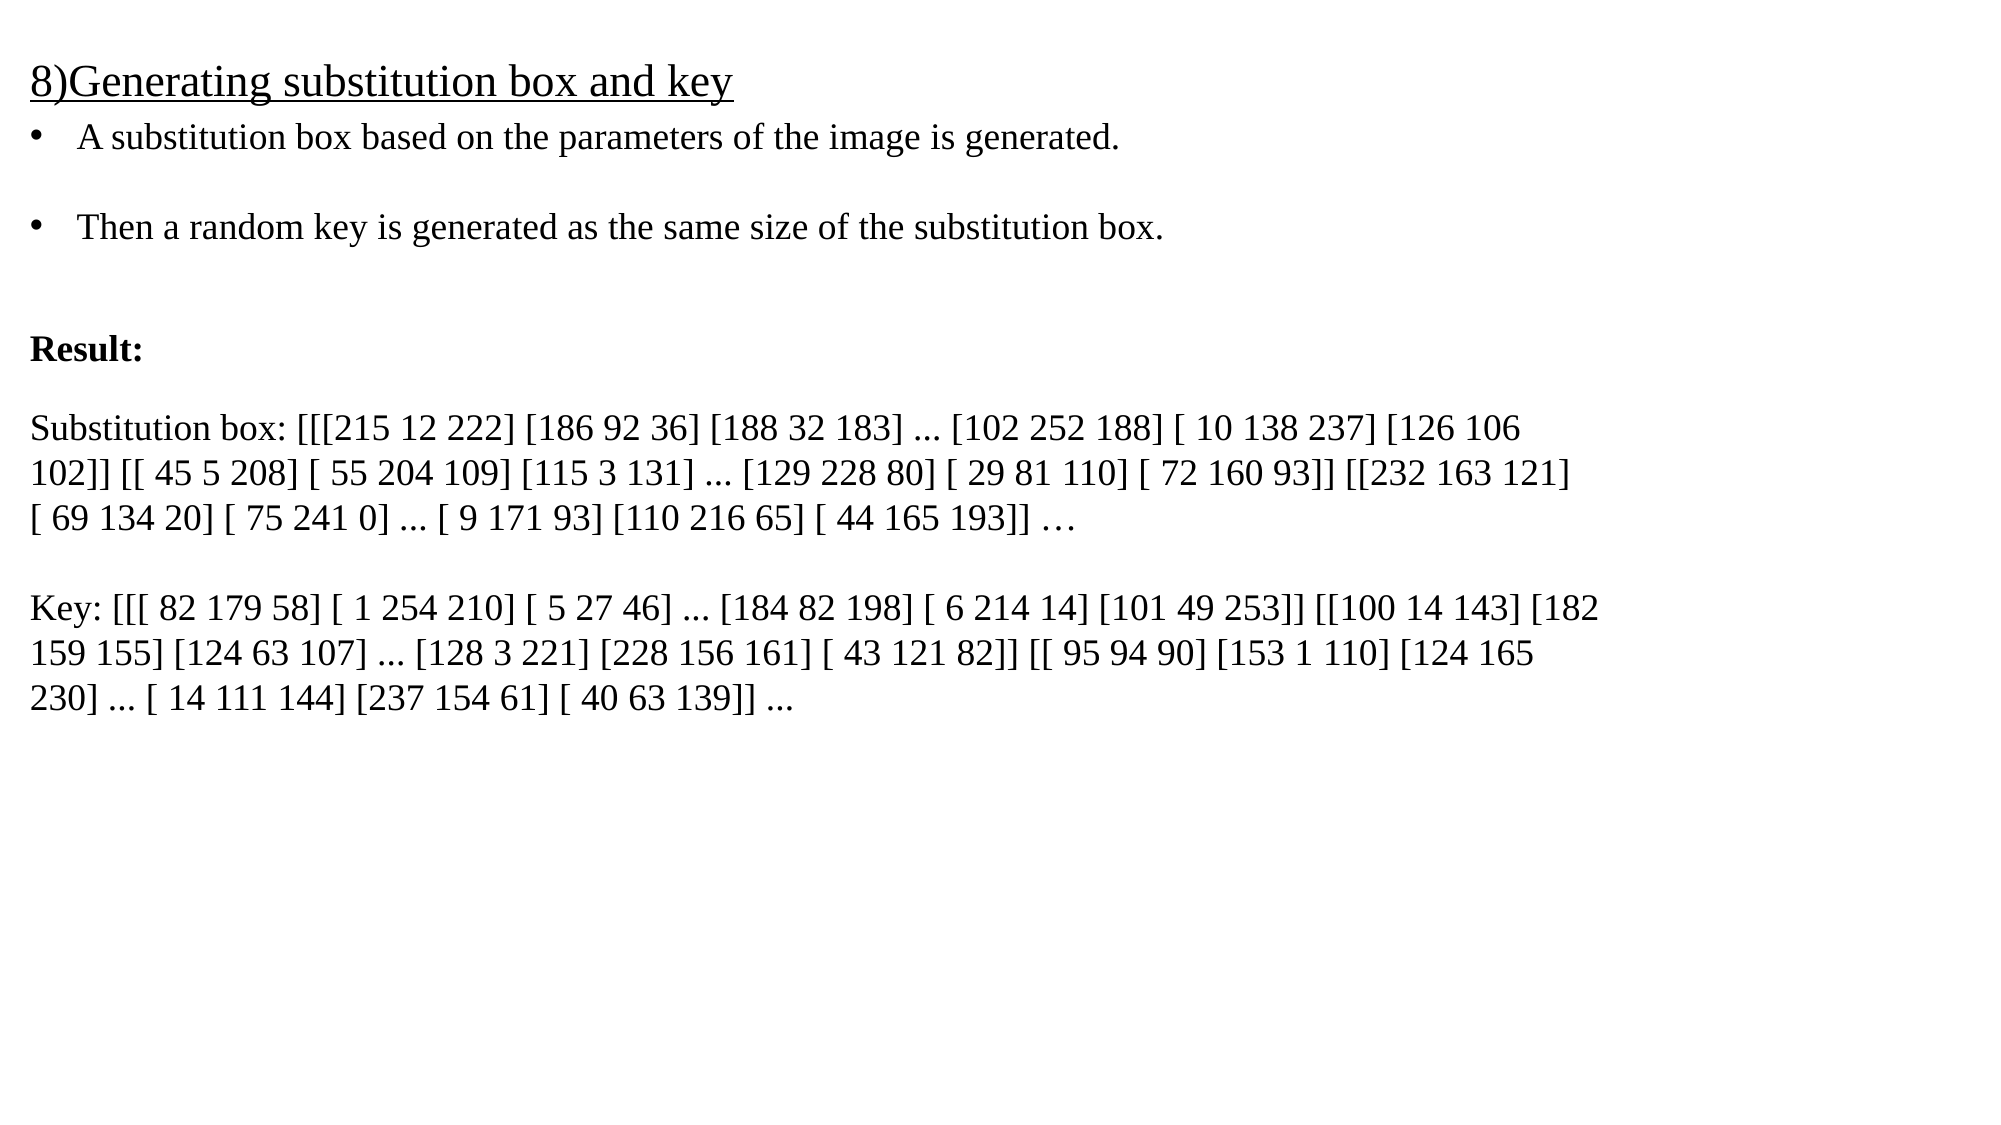

8)Generating substitution box and key

A substitution box based on the parameters of the image is generated.

Then a random key is generated as the same size of the substitution box.
Result:
Substitution box: [[[215 12 222] [186 92 36] [188 32 183] ... [102 252 188] [ 10 138 237] [126 106 102]] [[ 45 5 208] [ 55 204 109] [115 3 131] ... [129 228 80] [ 29 81 110] [ 72 160 93]] [[232 163 121] [ 69 134 20] [ 75 241 0] ... [ 9 171 93] [110 216 65] [ 44 165 193]] …​
​
Key: [[[ 82 179 58] [ 1 254 210] [ 5 27 46] ... [184 82 198] [ 6 214 14] [101 49 253]] [[100 14 143] [182 159 155] [124 63 107] ... [128 3 221] [228 156 161] [ 43 121 82]] [[ 95 94 90] [153 1 110] [124 165 230] ... [ 14 111 144] [237 154 61] [ 40 63 139]] ...